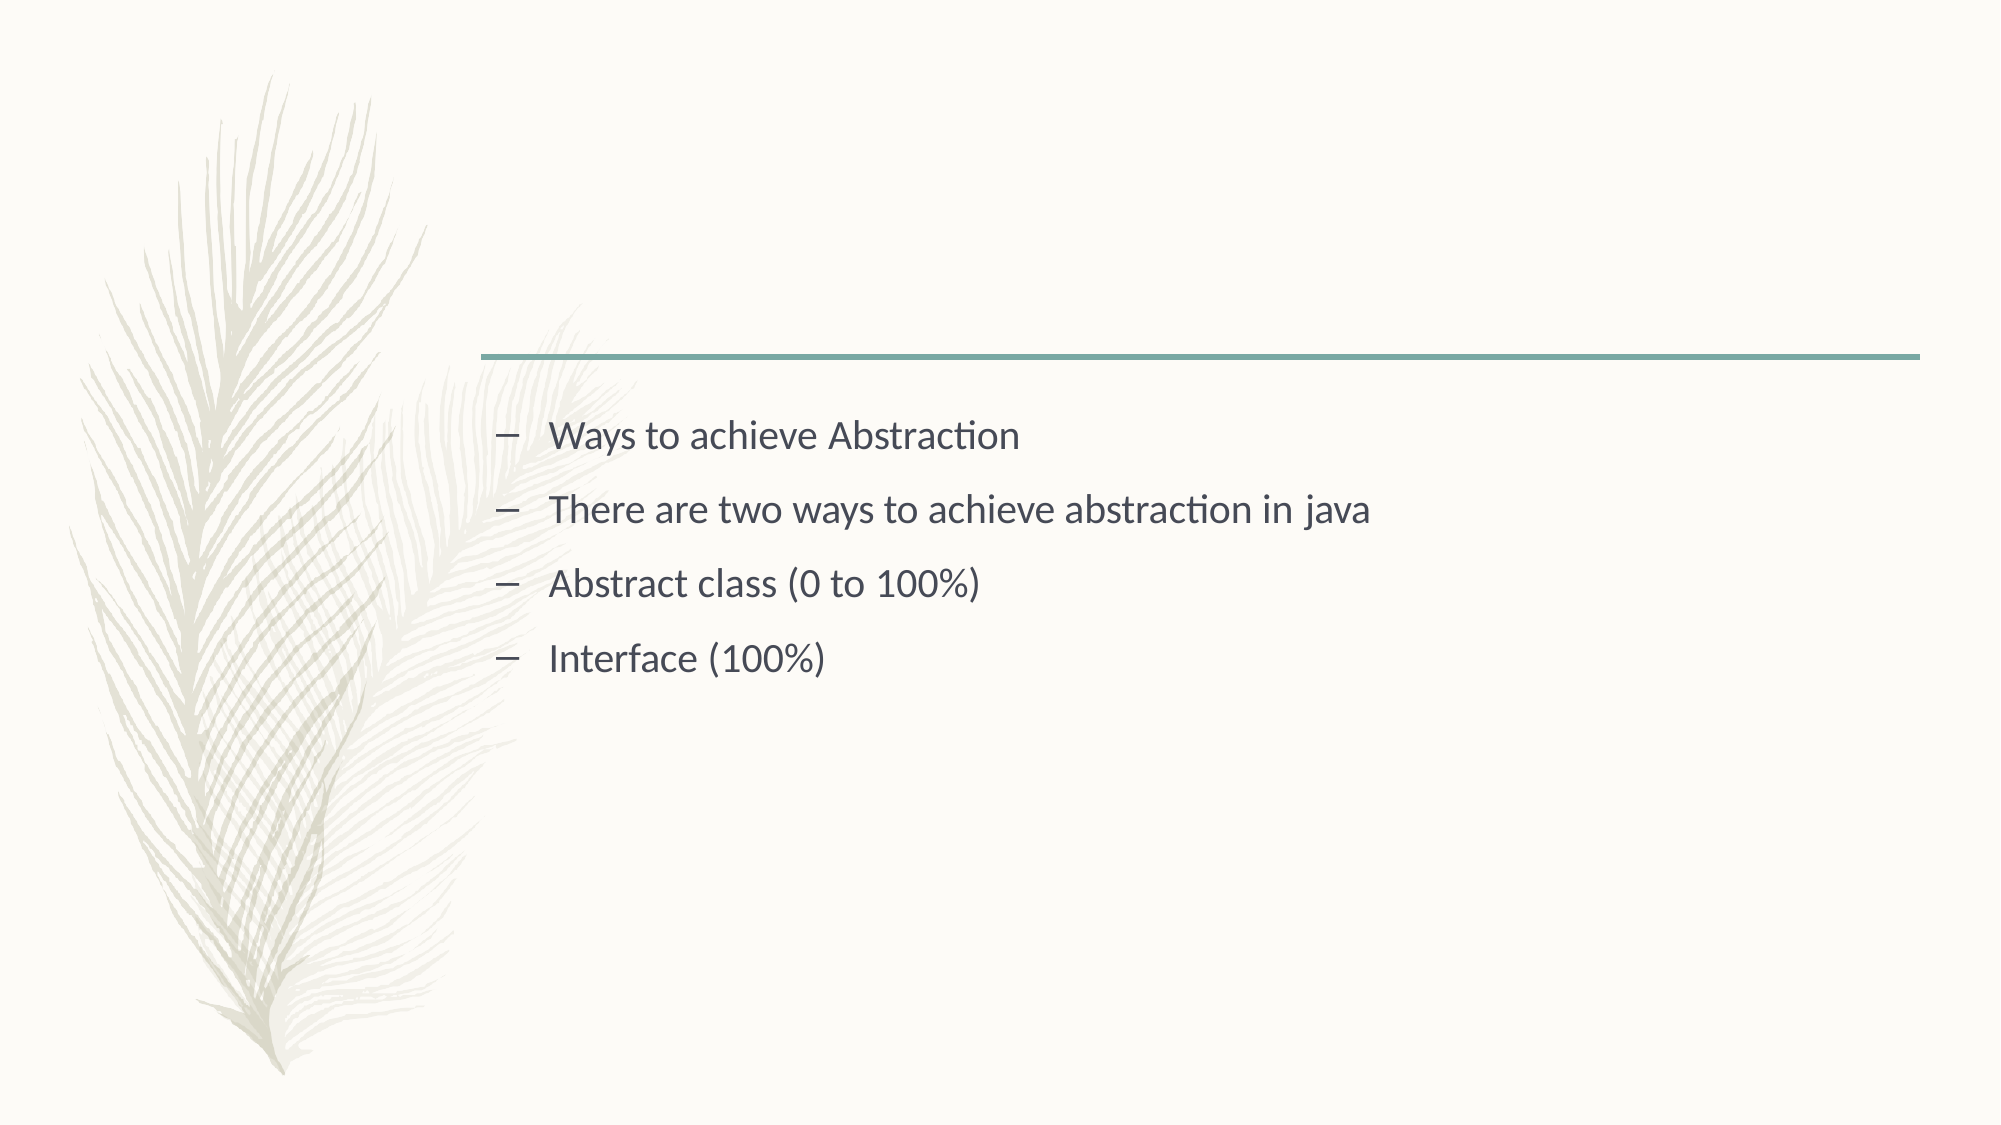

Ways to achieve Abstraction
There are two ways to achieve abstraction in java
Abstract class (0 to 100%)
Interface (100%)